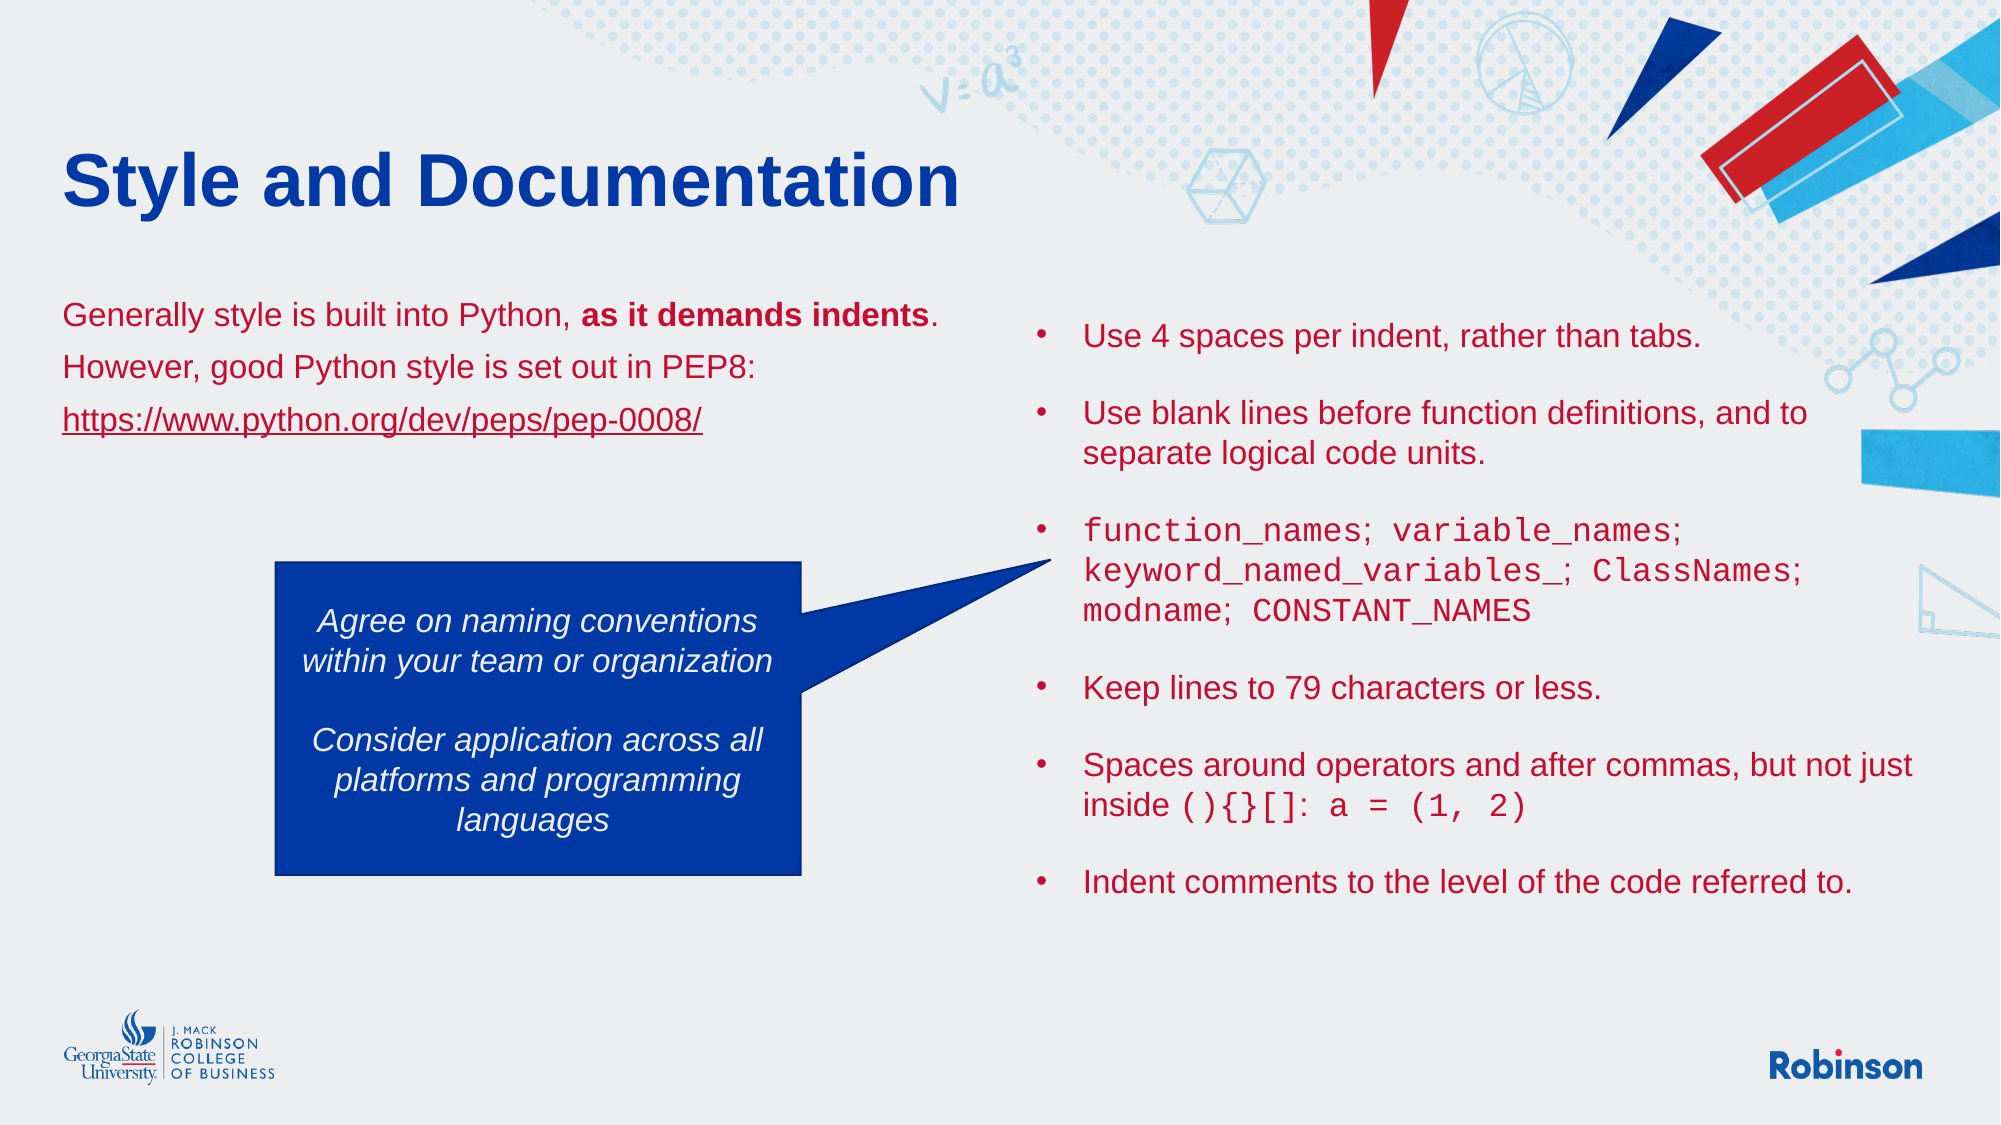

# Style and Documentation
Generally style is built into Python, as it demands indents.
However, good Python style is set out in PEP8:
https://www.python.org/dev/peps/pep-0008/

Use 4 spaces per indent, rather than tabs.
Use blank lines before function definitions, and to separate logical code units.
function_names; variable_names; keyword_named_variables_; ClassNames; modname; CONSTANT_NAMES
Keep lines to 79 characters or less.
Spaces around operators and after commas, but not just inside (){}[]: a = (1, 2)
Indent comments to the level of the code referred to.

Agree on naming conventions within your team or organization
Consider application across all platforms and programming languages